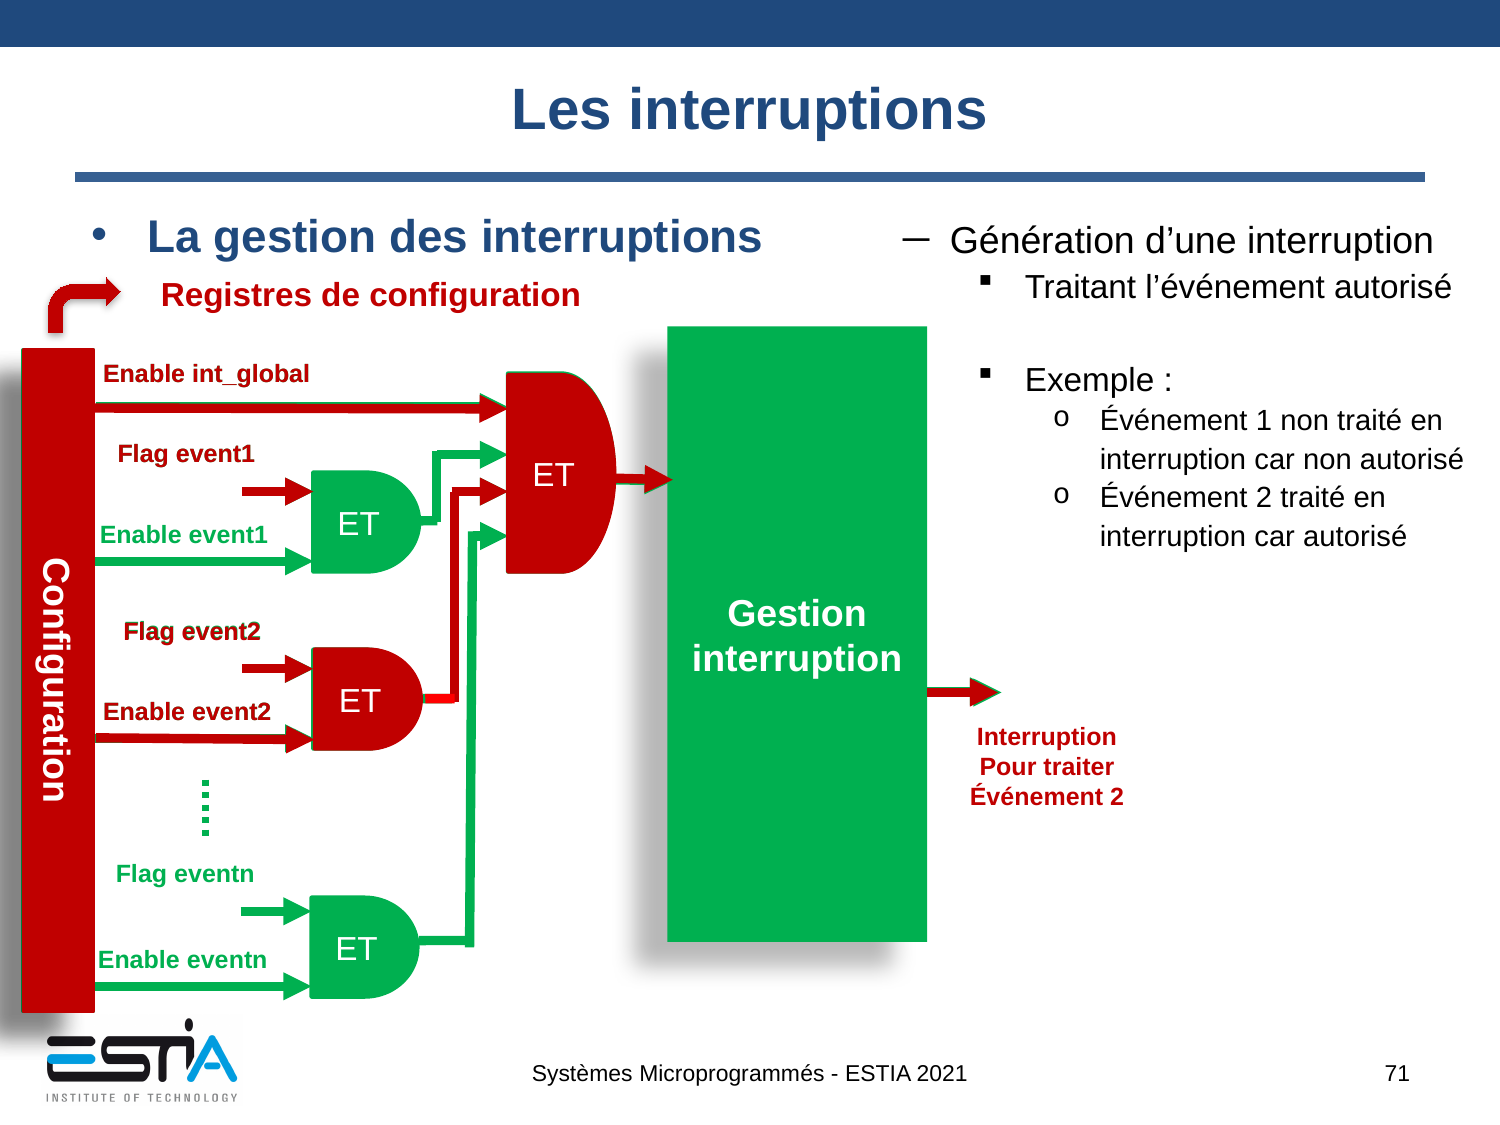

# Les interruptions
La gestion des interruptions

Génération d’une interruption
Traitant l’événement autorisé

Exemple :
Événement 1 non traité en interruption car non autorisé
Événement 2 traité en interruption car autorisé

Registres de configuration

Gestion interruption
Enable int_global
Enable int_global
ET
ET
Flag event1
Flag event1
ET
Enable event1
Flag event2
Flag event2
Configuration
Configuration
ET
ET
Enable event2
Enable event2
Interruption
Pour traiter
Événement 2
Flag eventn
ET
Enable eventn
Systèmes Microprogrammés - ESTIA 2021
71